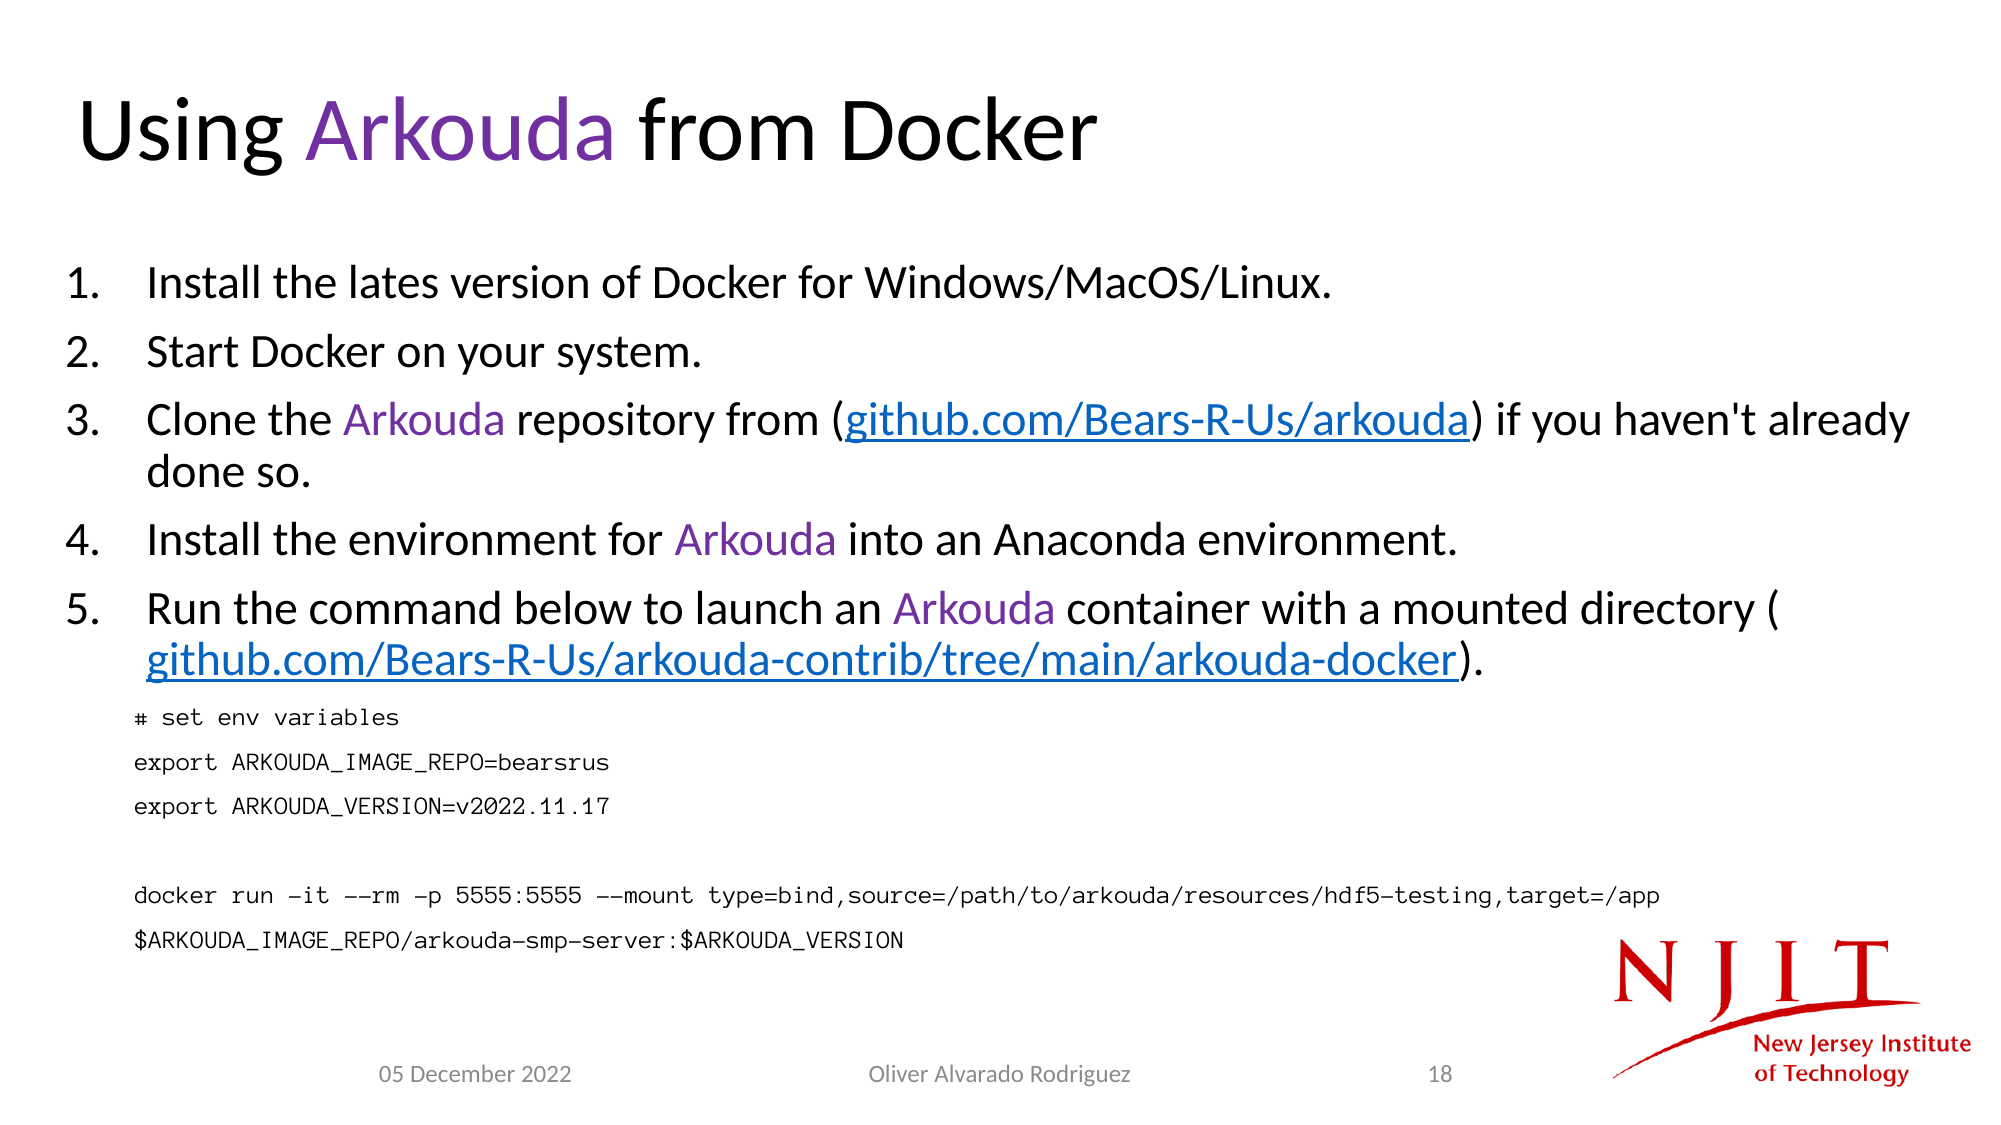

# Using Arkouda from Docker
Install the lates version of Docker for Windows/MacOS/Linux.
Start Docker on your system.
Clone the Arkouda repository from (github.com/Bears-R-Us/arkouda) if you haven't already done so.
Install the environment for Arkouda into an Anaconda environment.
Run the command below to launch an Arkouda container with a mounted directory (github.com/Bears-R-Us/arkouda-contrib/tree/main/arkouda-docker).
     # set env variables
     export ARKOUDA_IMAGE_REPO=bearsrus
     export ARKOUDA_VERSION=v2022.11.17

     docker run -it --rm -p 5555:5555 --mount type=bind,source=/path/to/arkouda/resources/hdf5-testing,target=/app
     $ARKOUDA_IMAGE_REPO/arkouda-smp-server:$ARKOUDA_VERSION
05 December 2022
Oliver Alvarado Rodriguez
18